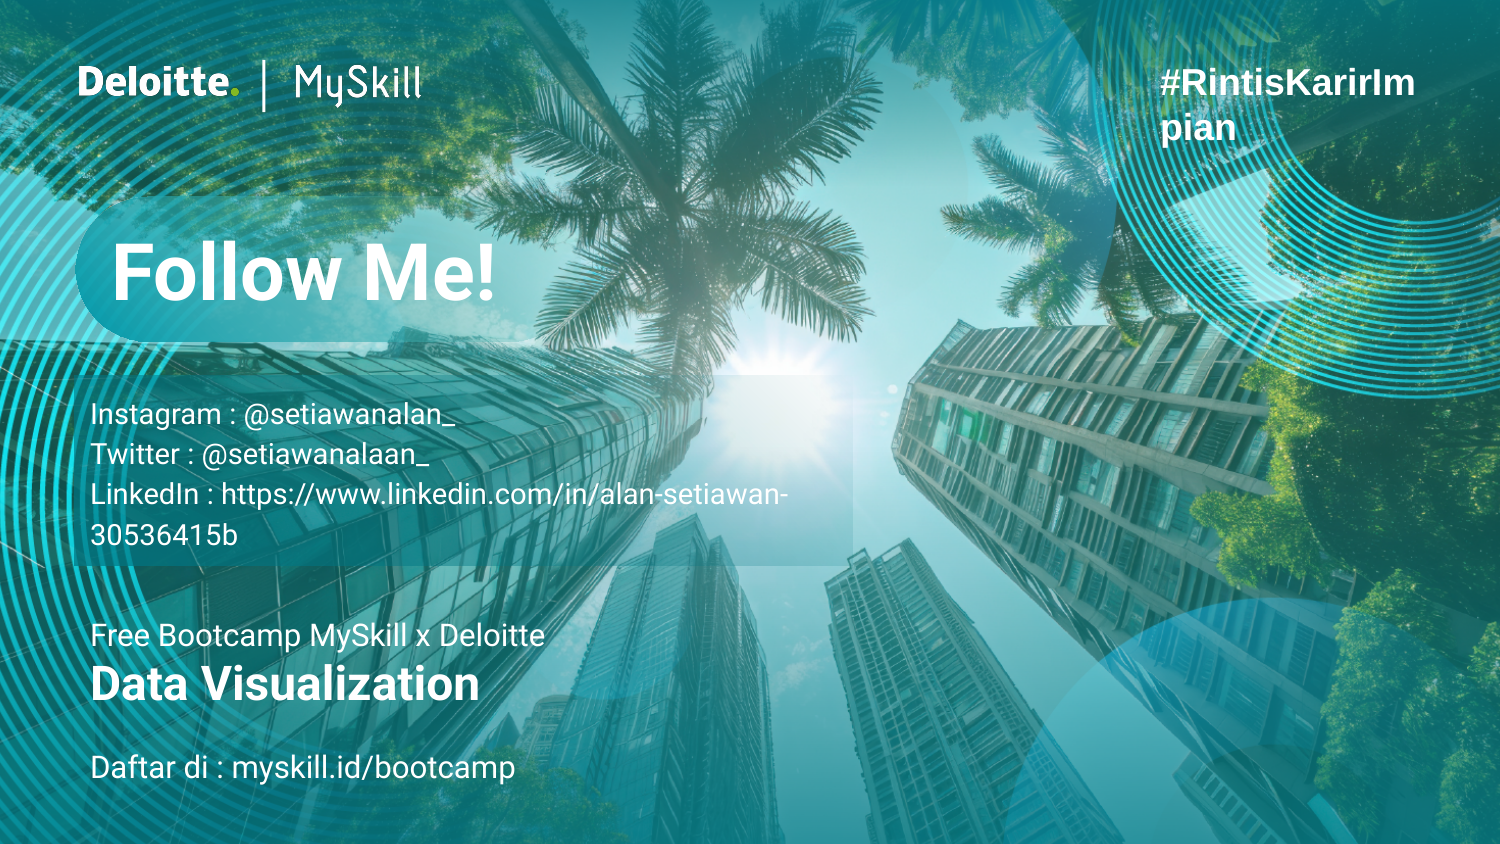

Follow Me!
Instagram : @setiawanalan_
Twitter : @setiawanalaan_
LinkedIn : https://www.linkedin.com/in/alan-setiawan-30536415b

Free Bootcamp MySkill x Deloitte
Data Visualization

Daftar di : myskill.id/bootcamp